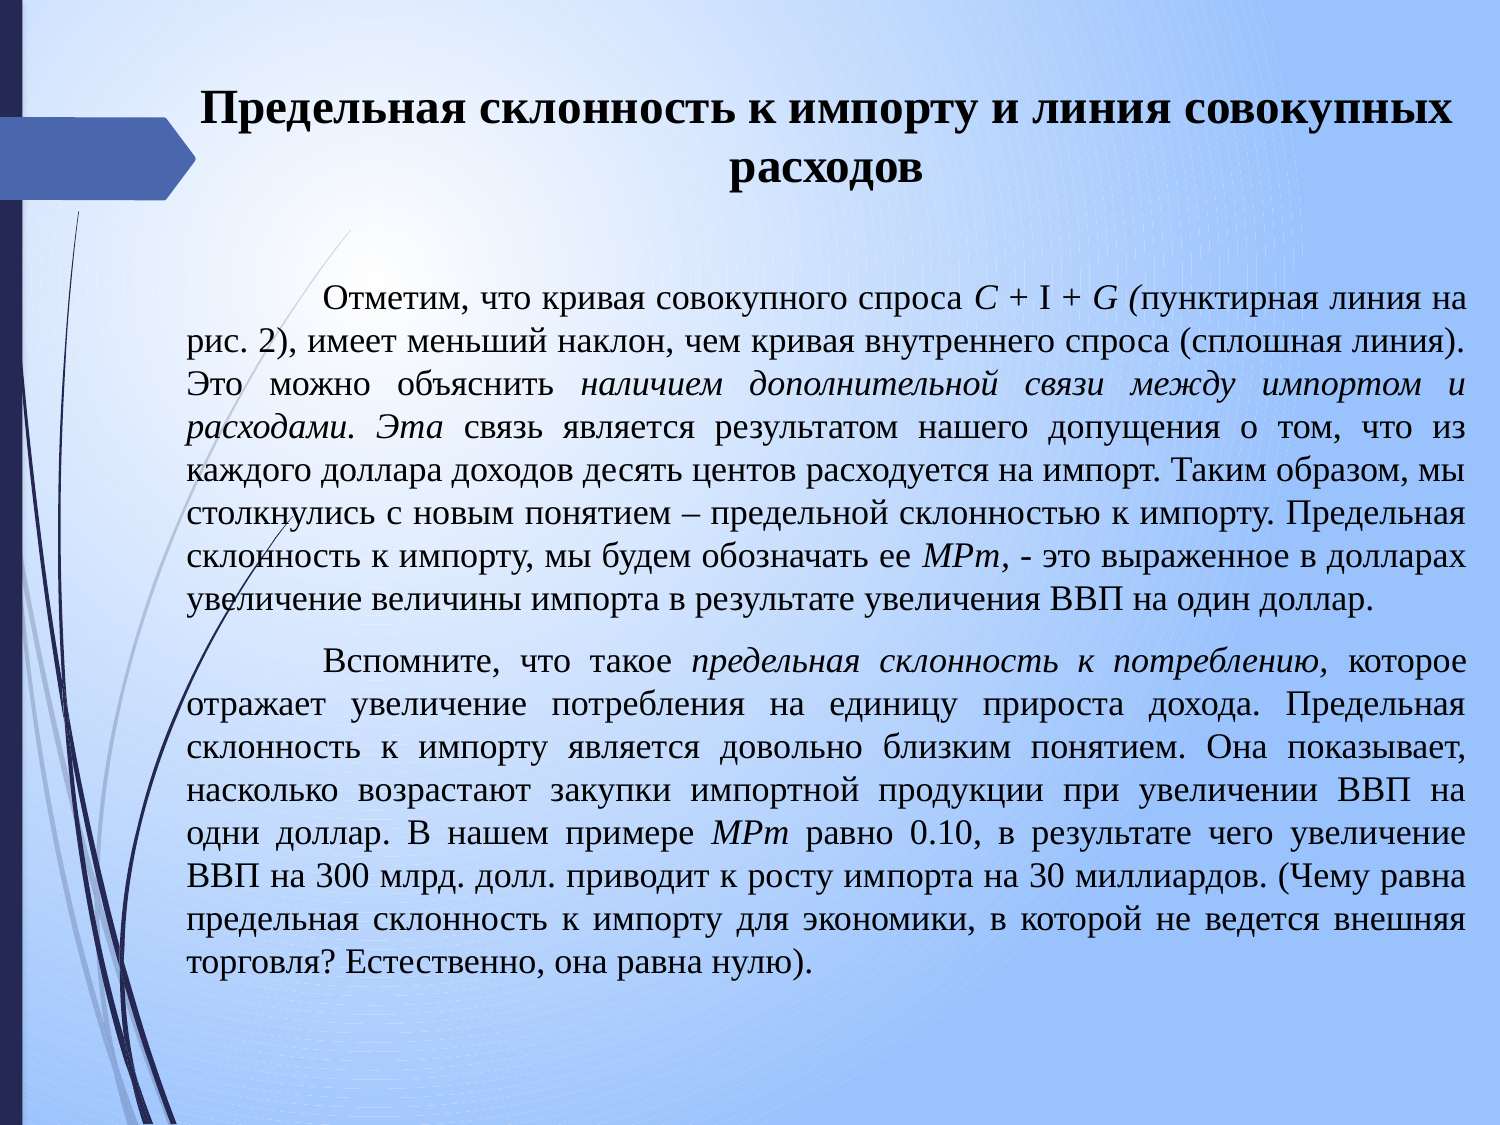

Предельная склонность к импорту и линия совокупных расходов

	Отметим, что кривая совокупного спроса С + I + G (пунктирная линия на рис. 2), имеет меньший наклон, чем кривая внутреннего спроса (сплошная линия). Это можно объяснить наличием дополнительной связи между импортом и расходами. Эта связь является результатом нашего допущения о том, что из каждого доллара доходов десять центов расходуется на импорт. Таким образом, мы столкнулись с новым понятием – предельной склонностью к импорту. Предельная склонность к импорту, мы будем обозначать ее МРт, - это выраженное в долларах увеличение величины импорта в результате увеличения ВВП на один доллар.
	Вспомните, что такое предельная склонность к потреблению, которое отражает увеличение потребления на единицу прироста дохода. Предельная склонность к импорту является дово­льно близким понятием. Она показывает, насколько возрастают закупки импортной продукции при увеличении ВВП на одни доллар. В нашем примере МРт равно 0.10, в результате чего увеличение ВВП на 300 млрд. долл. приводит к росту им­порта на 30 миллиардов. (Чему равна предельная склонность к импорту для экономики, в которой не ведется внешняя торговля? Естественно, она равна нулю).